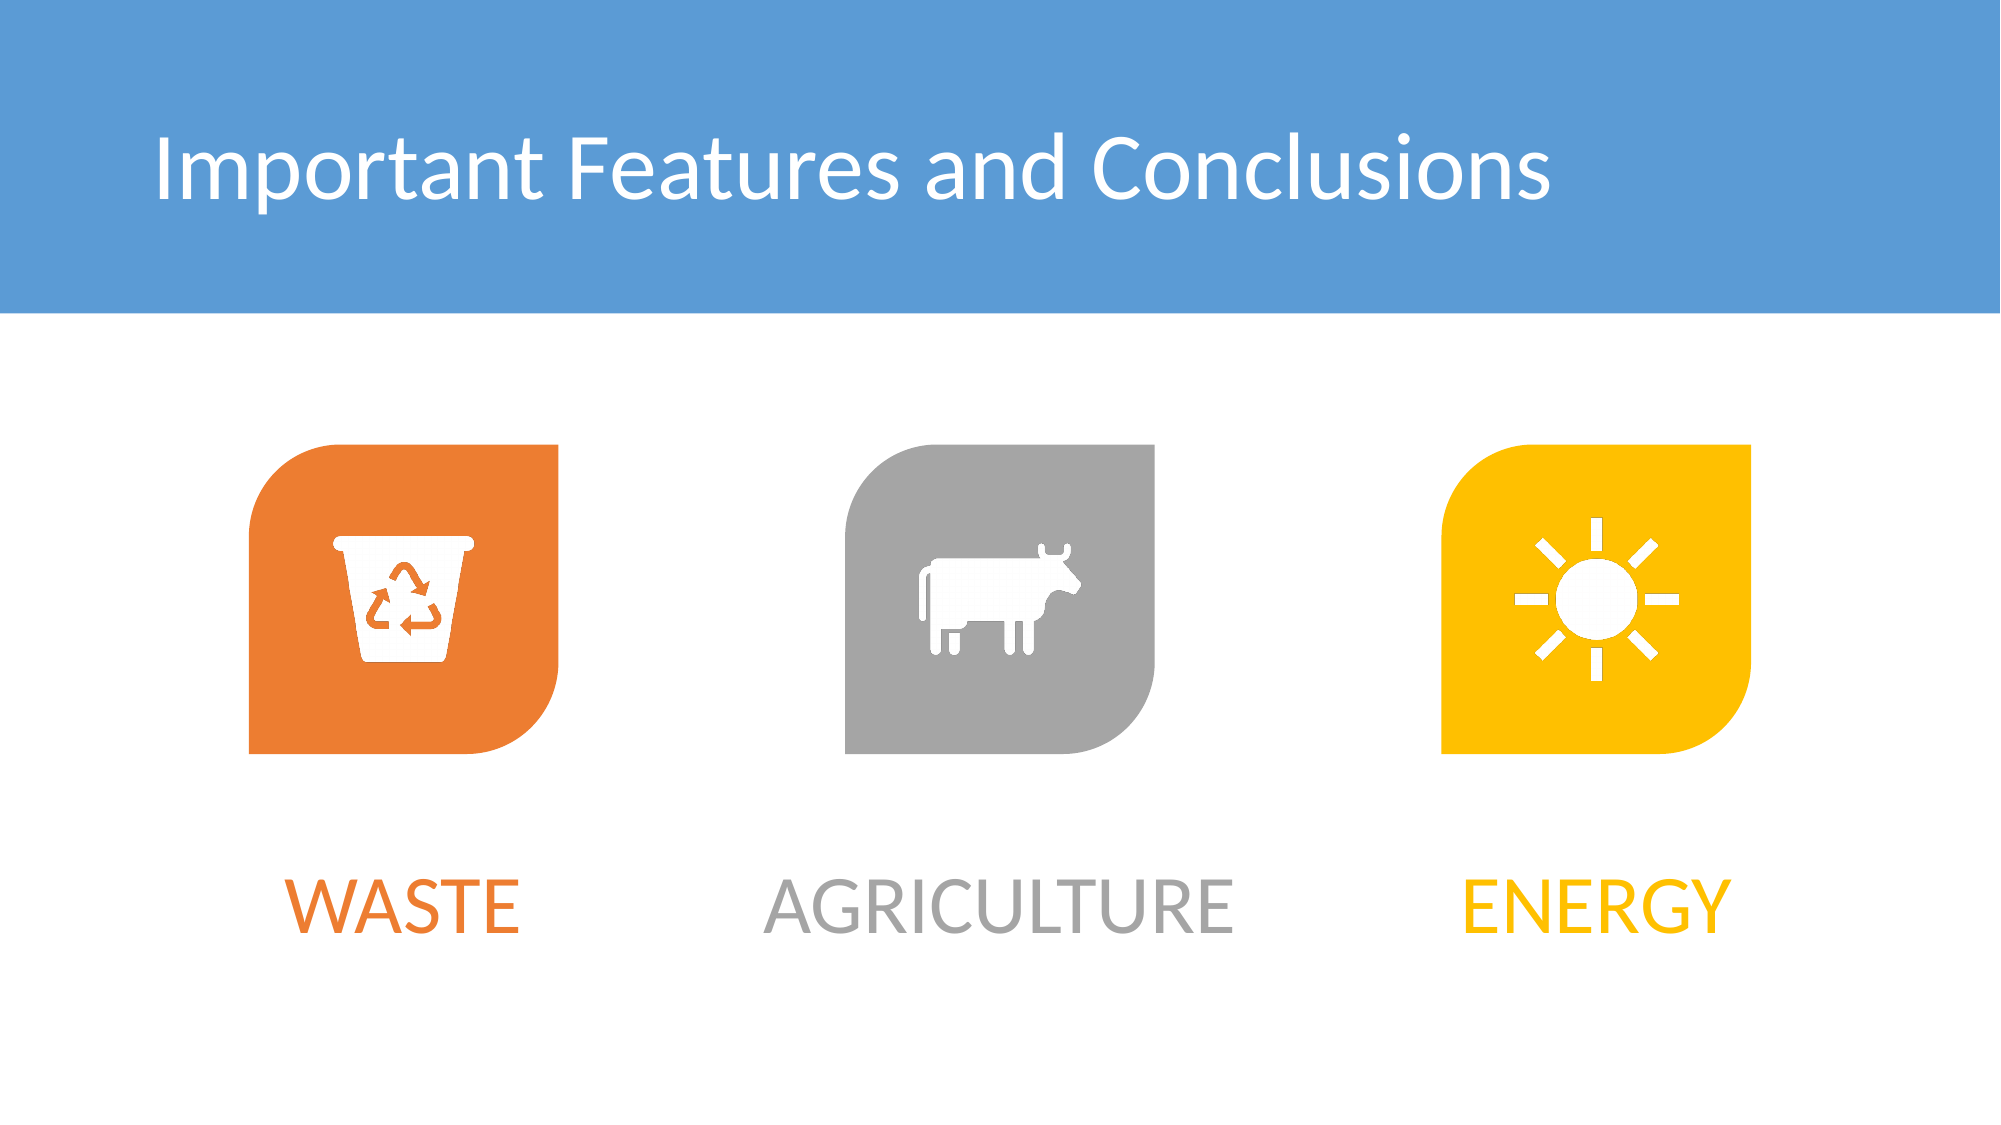

# Important Features and Conclusions
Waste
Agriculture
Energy